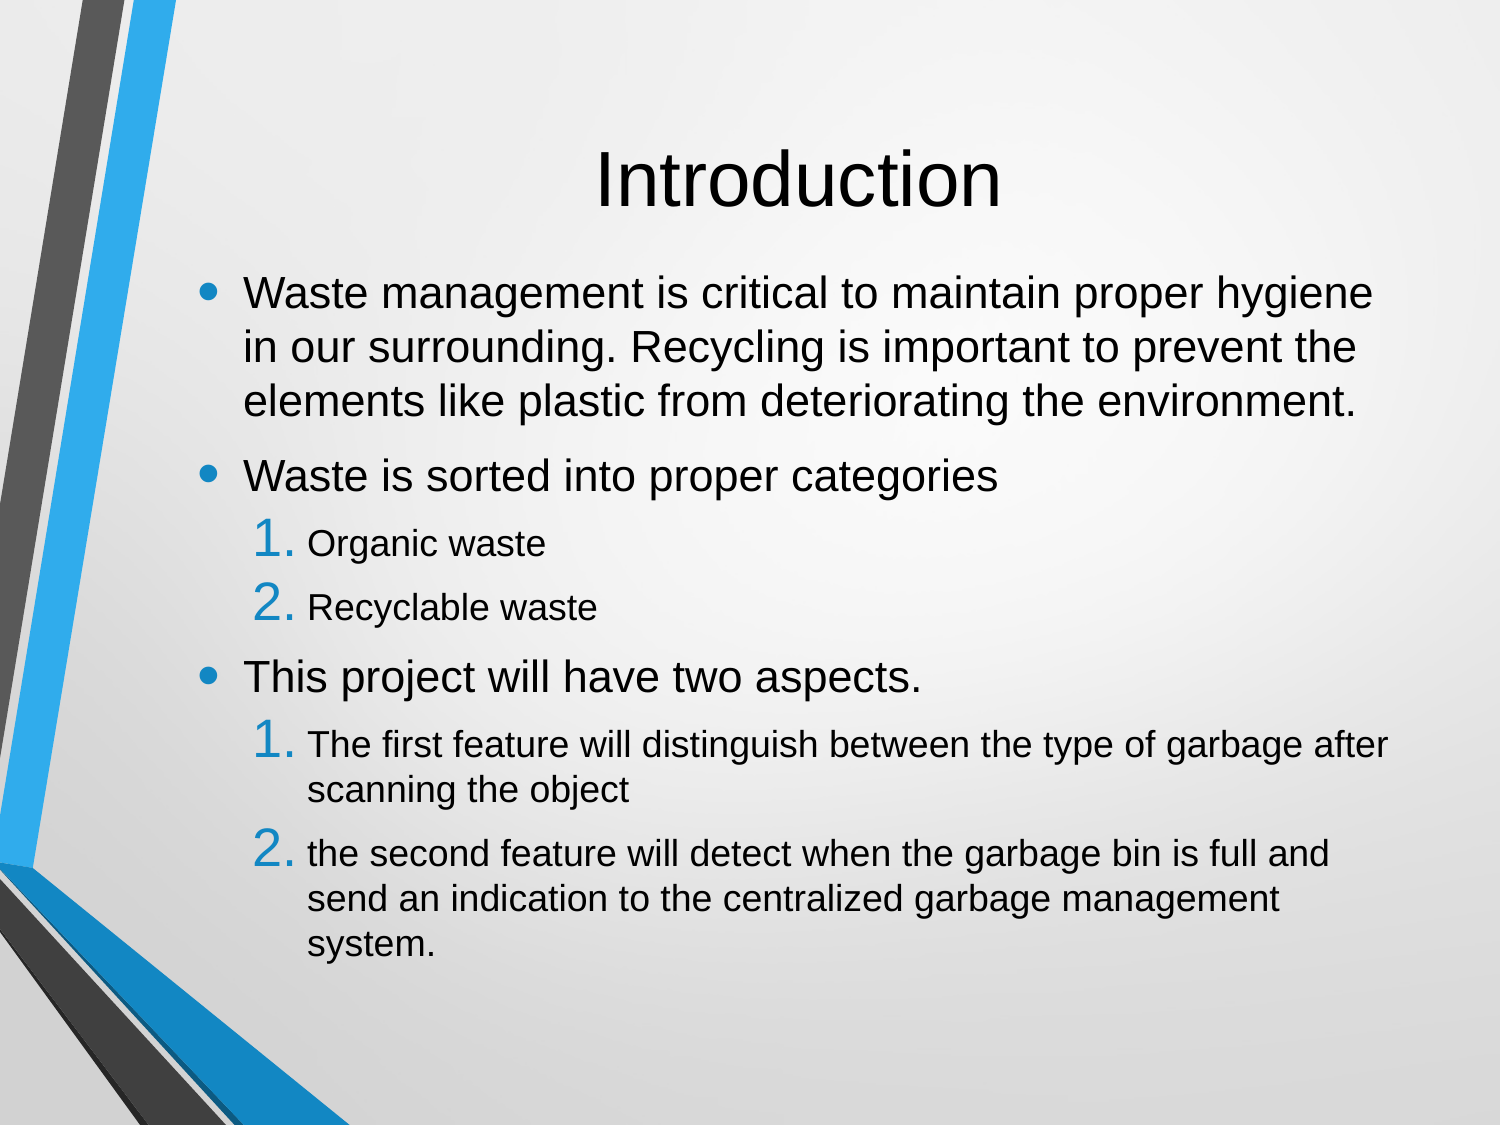

# Introduction
Waste management is critical to maintain proper hygiene in our surrounding. Recycling is important to prevent the elements like plastic from deteriorating the environment.
Waste is sorted into proper categories
Organic waste
Recyclable waste
This project will have two aspects.
The first feature will distinguish between the type of garbage after scanning the object
the second feature will detect when the garbage bin is full and send an indication to the centralized garbage management system.